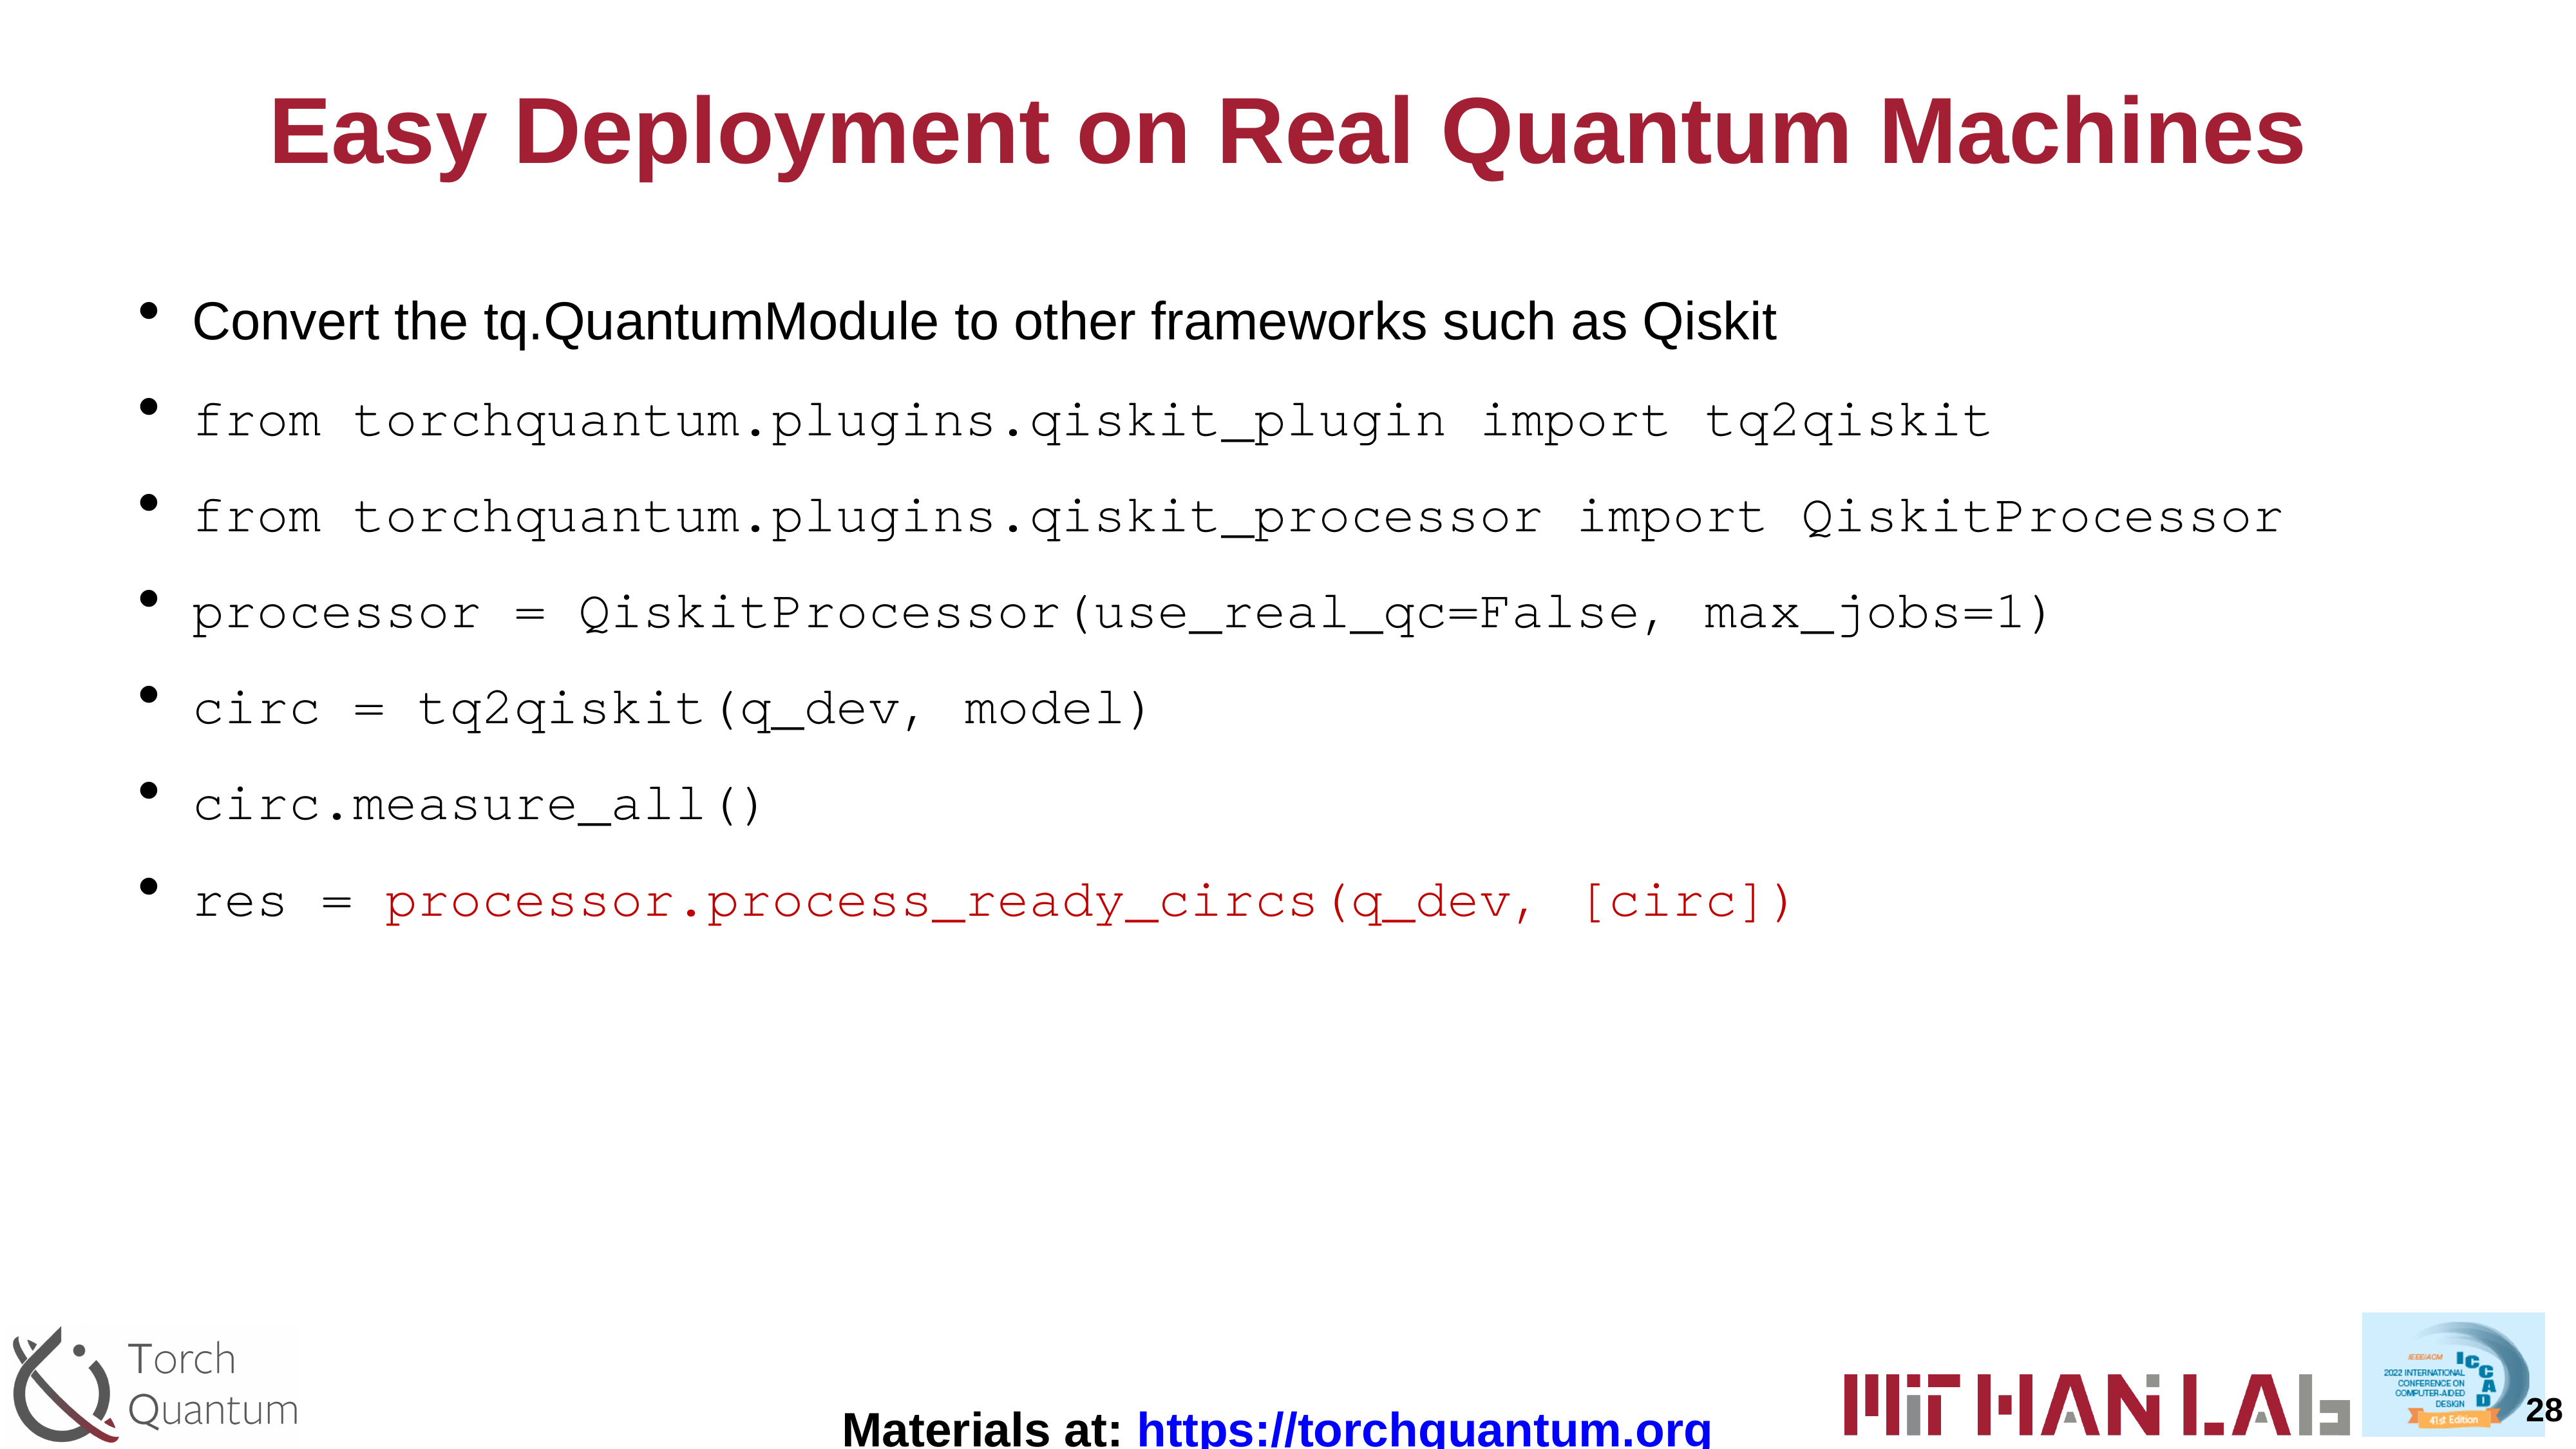

# Easy Deployment on Real Quantum Machines
Convert the tq.QuantumModule to other frameworks such as Qiskit
from torchquantum.plugins.qiskit_plugin import tq2qiskit
from torchquantum.plugins.qiskit_processor import QiskitProcessor
processor = QiskitProcessor(use_real_qc=False, max_jobs=1)
circ = tq2qiskit(q_dev, model)
circ.measure_all()
res = processor.process_ready_circs(q_dev, [circ])
28